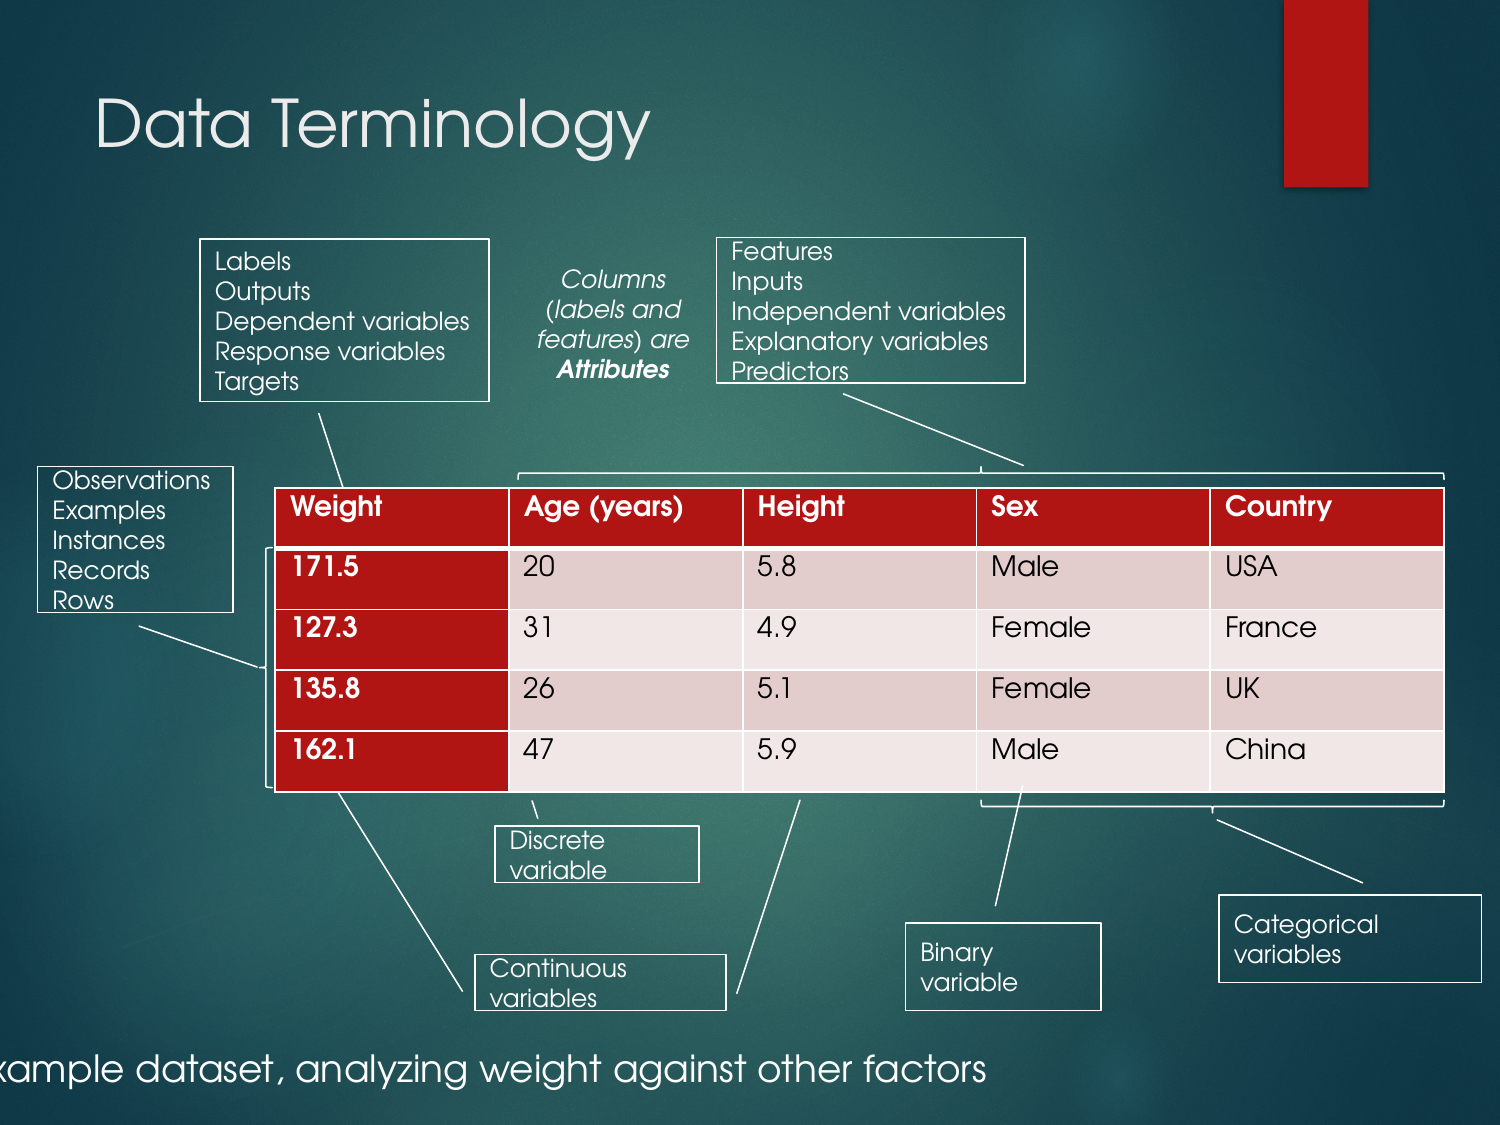

# Data Terminology
Features
Inputs
Independent variables
Explanatory variables
Predictors
Labels
Outputs
Dependent variables
Response variables
Targets
Columns (labels and features) are Attributes
Observations
Examples
Instances
Records
Rows
| Weight | Age (years) | Height | Sex | Country |
| --- | --- | --- | --- | --- |
| 171.5 | 20 | 5.8 | Male | USA |
| 127.3 | 31 | 4.9 | Female | France |
| 135.8 | 26 | 5.1 | Female | UK |
| 162.1 | 47 | 5.9 | Male | China |

Discrete variable
Categorical variables
Binary variable
Continuous variables
Example dataset, analyzing weight against other factors